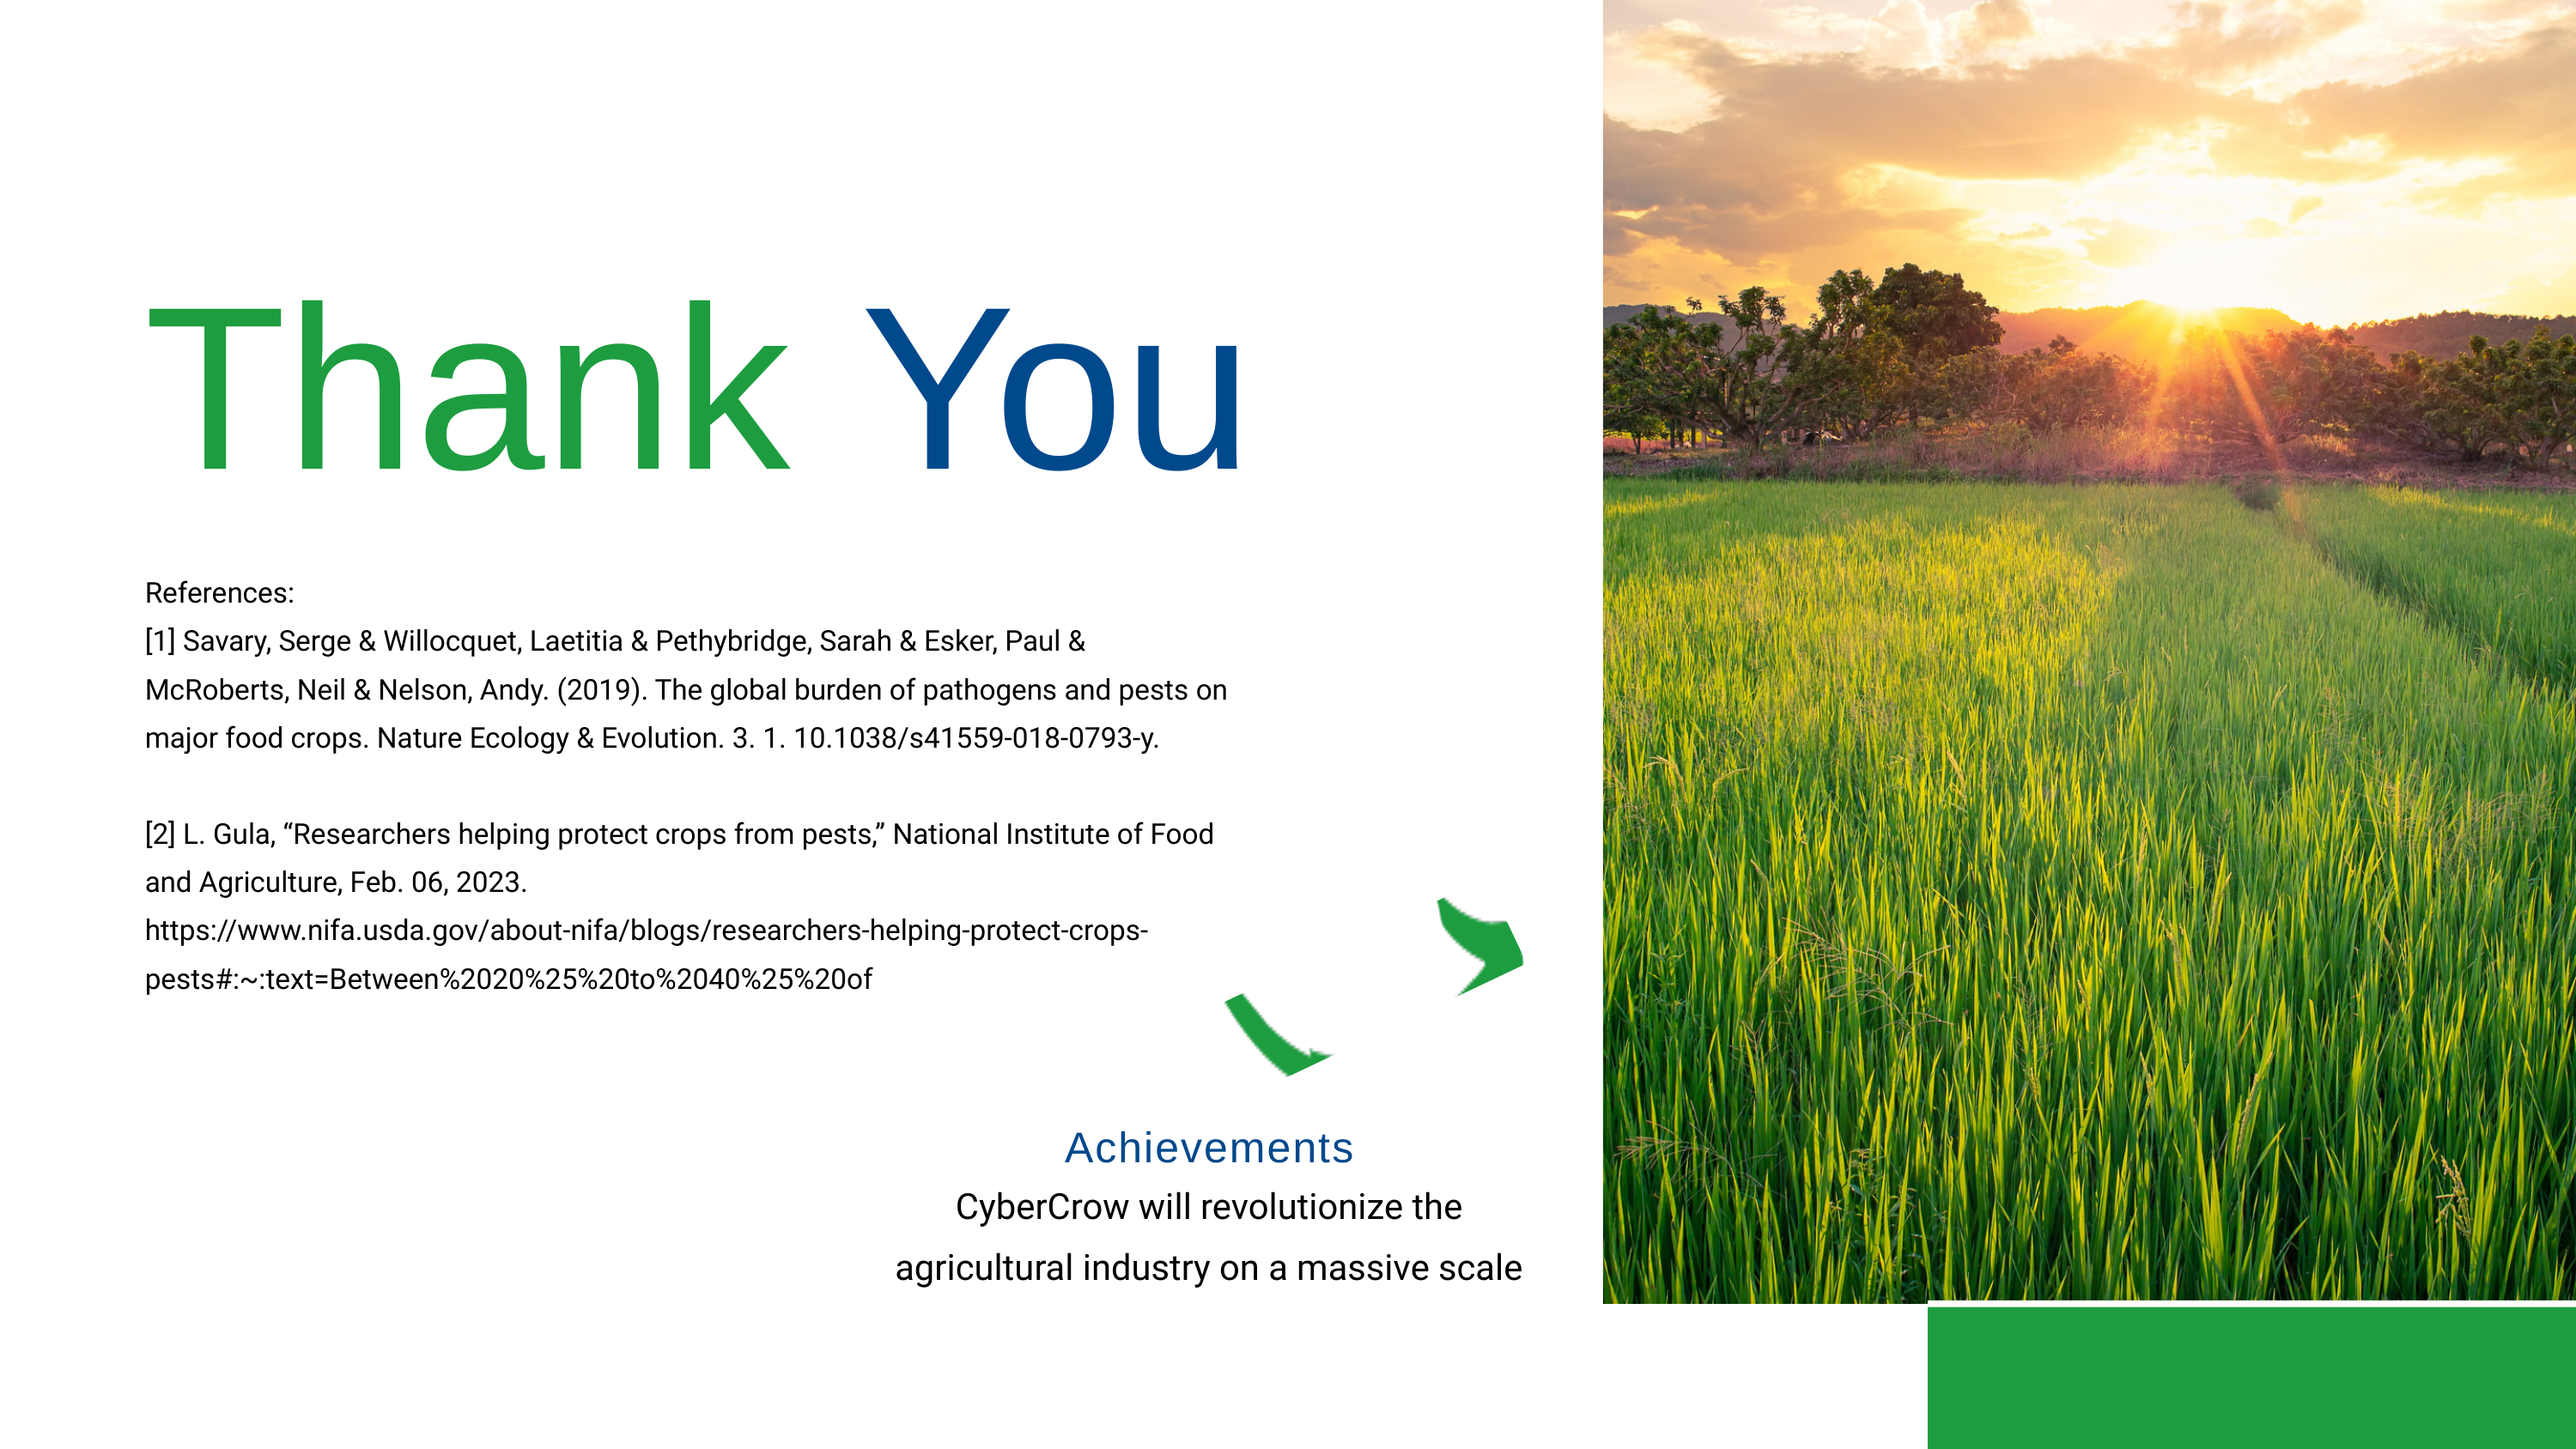

Thank
You
References:
[1] Savary, Serge & Willocquet, Laetitia & Pethybridge, Sarah & Esker, Paul & McRoberts, Neil & Nelson, Andy. (2019). The global burden of pathogens and pests on major food crops. Nature Ecology & Evolution. 3. 1. 10.1038/s41559-018-0793-y.

[2] L. Gula, “Researchers helping protect crops from pests,” National Institute of Food and Agriculture, Feb. 06, 2023. https://www.nifa.usda.gov/about-nifa/blogs/researchers-helping-protect-crops-pests#:~:text=Between%2020%25%20to%2040%25%20of

‌

Achievements
CyberCrow will revolutionize the agricultural industry on a massive scale